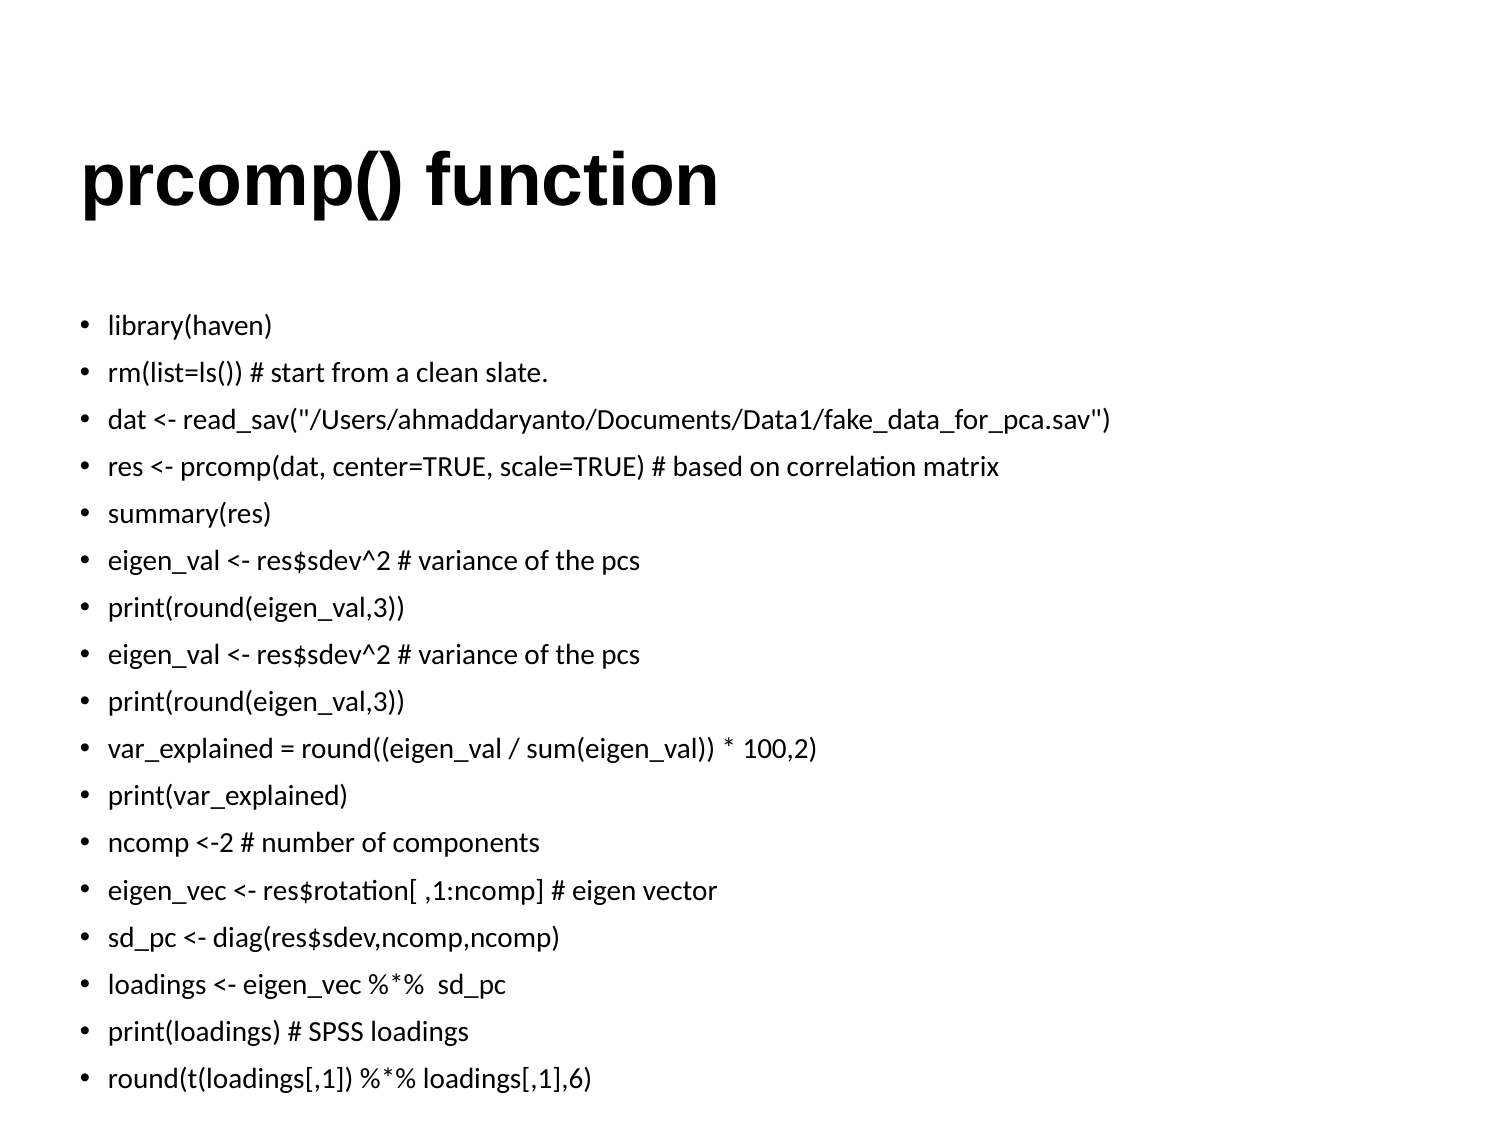

# prcomp() function
library(haven)
rm(list=ls()) # start from a clean slate.
dat <- read_sav("/Users/ahmaddaryanto/Documents/Data1/fake_data_for_pca.sav")
res <- prcomp(dat, center=TRUE, scale=TRUE) # based on correlation matrix
summary(res)
eigen_val <- res$sdev^2 # variance of the pcs
print(round(eigen_val,3))
eigen_val <- res$sdev^2 # variance of the pcs
print(round(eigen_val,3))
var_explained = round((eigen_val / sum(eigen_val)) * 100,2)
print(var_explained)
ncomp <-2 # number of components
eigen_vec <- res$rotation[ ,1:ncomp] # eigen vector
sd_pc <- diag(res$sdev,ncomp,ncomp)
loadings <- eigen_vec %*%  sd_pc
print(loadings) # SPSS loadings
round(t(loadings[,1]) %*% loadings[,1],6)